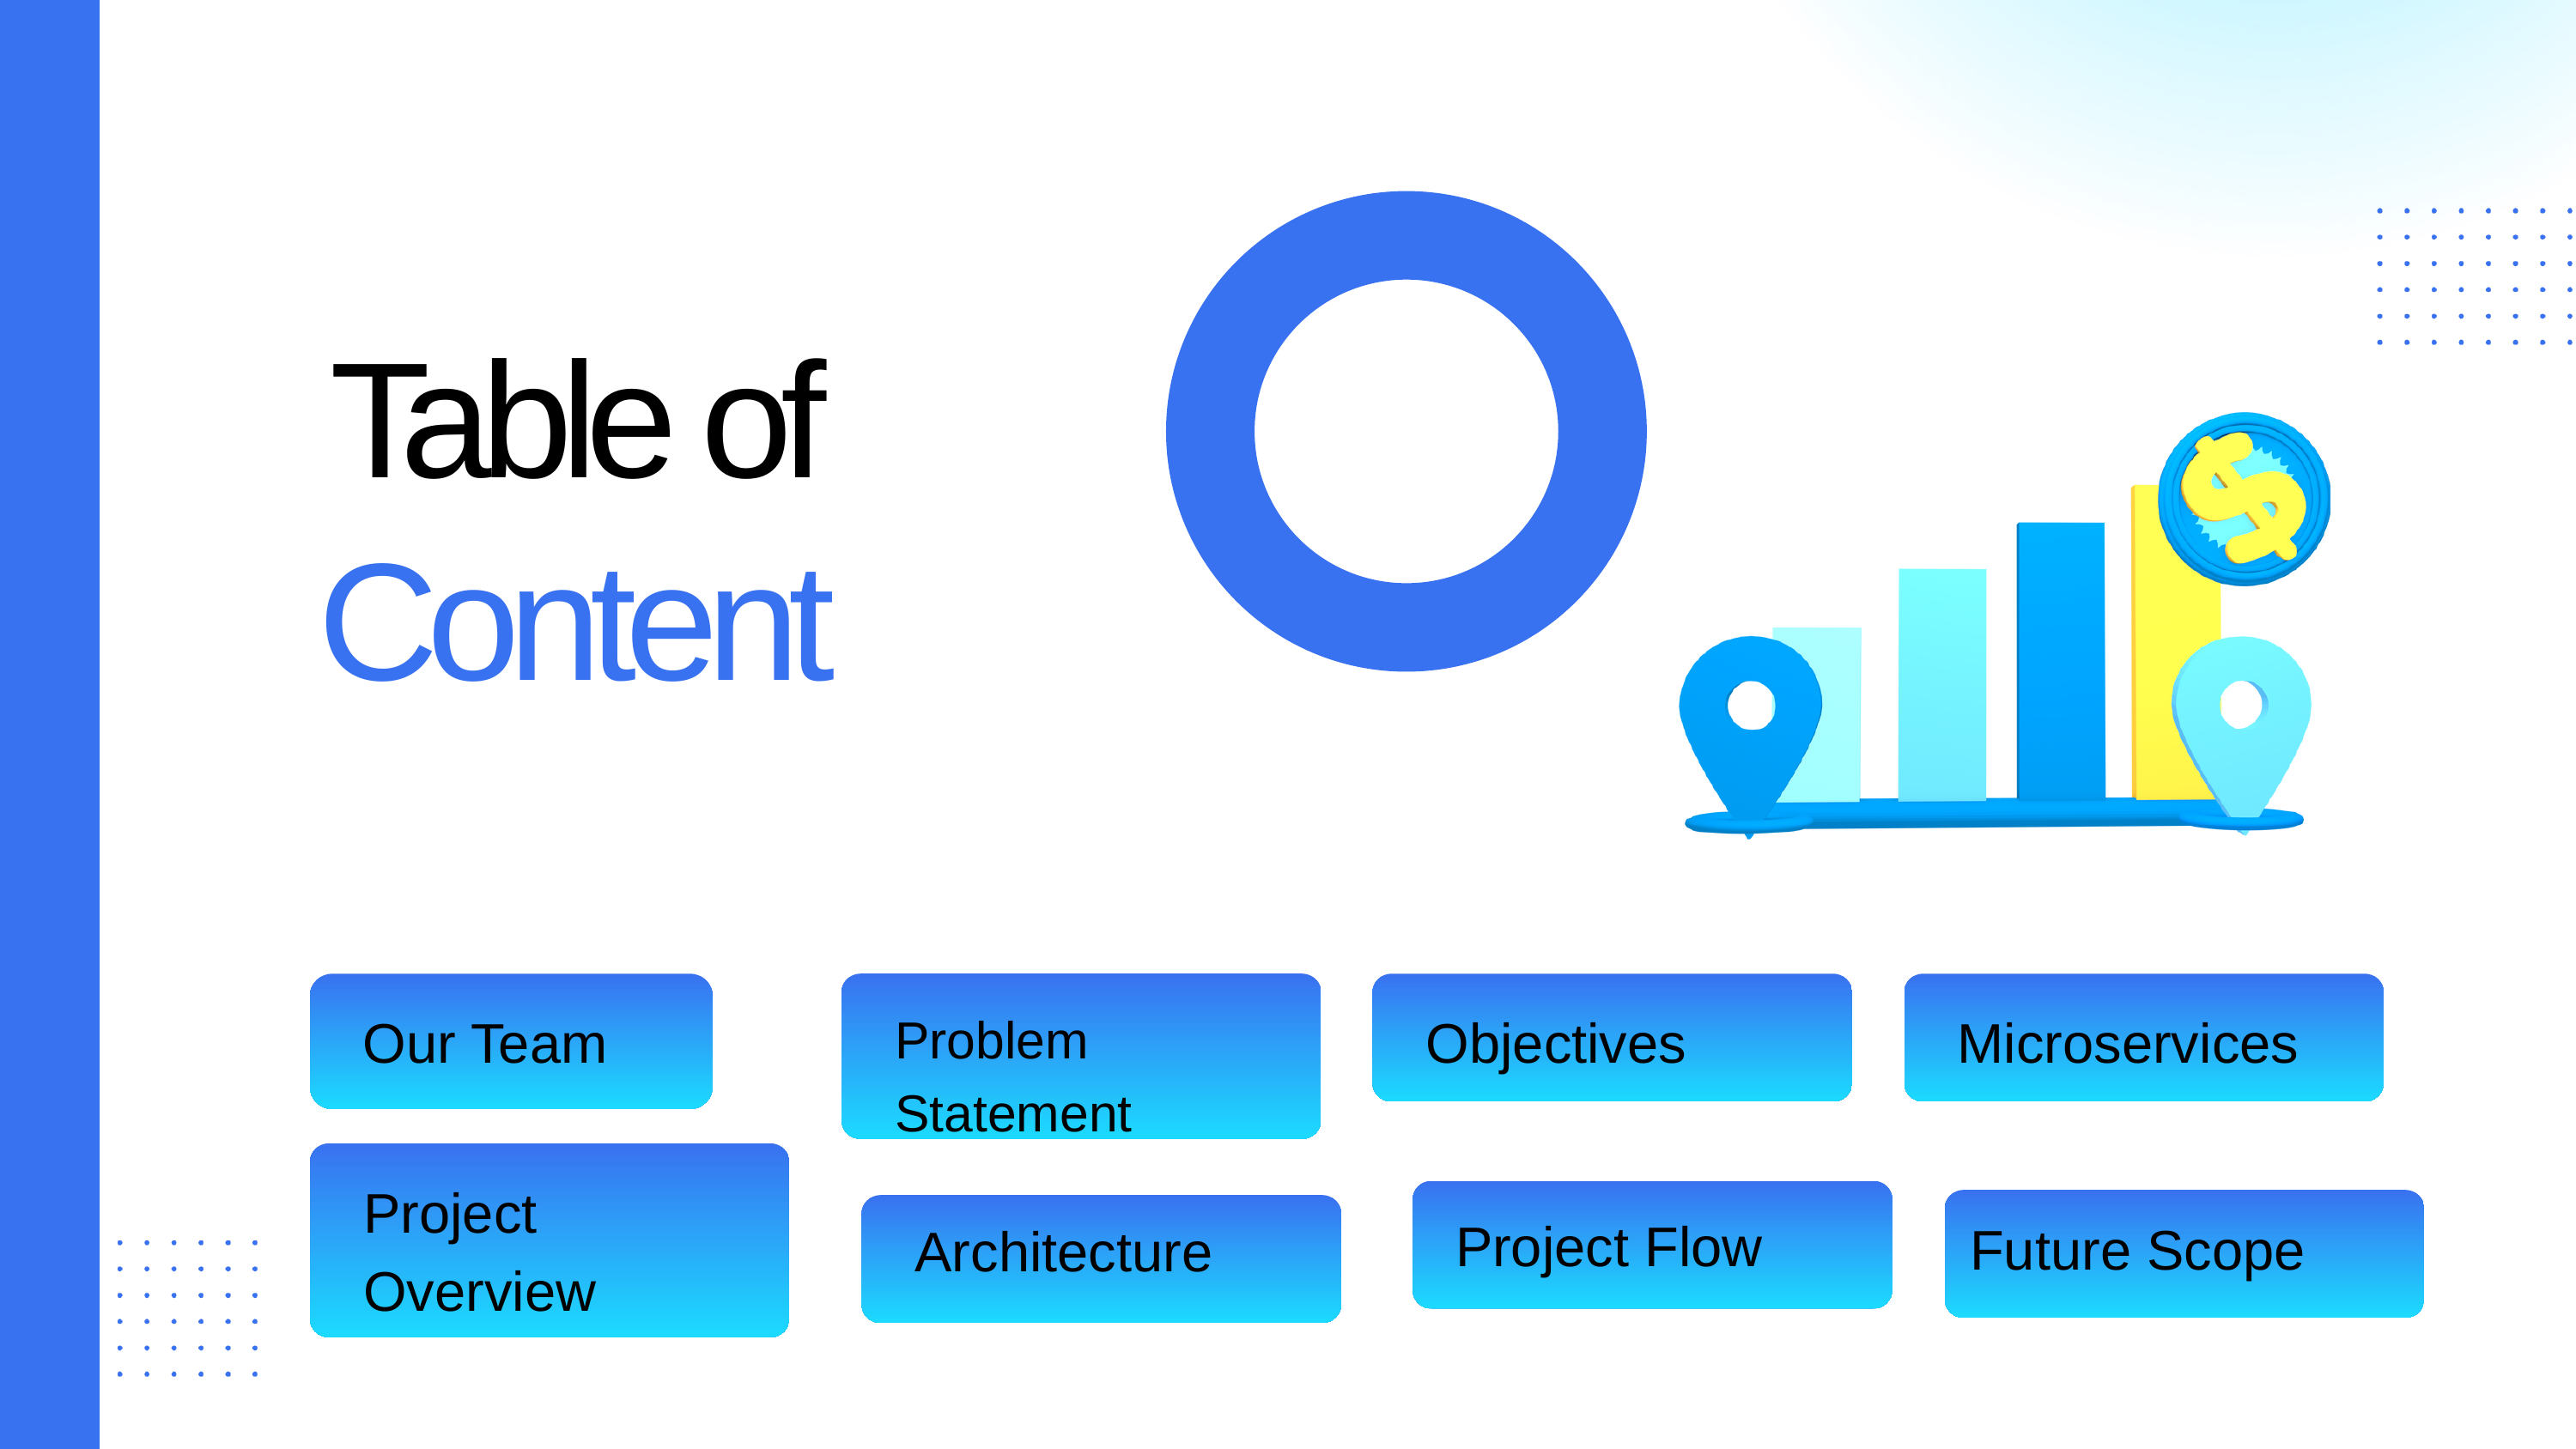

Table of

Content

Our Team
Problem Statement
Objectives
Microservices

Project Overview

Project Flow
Future Scope
Architecture